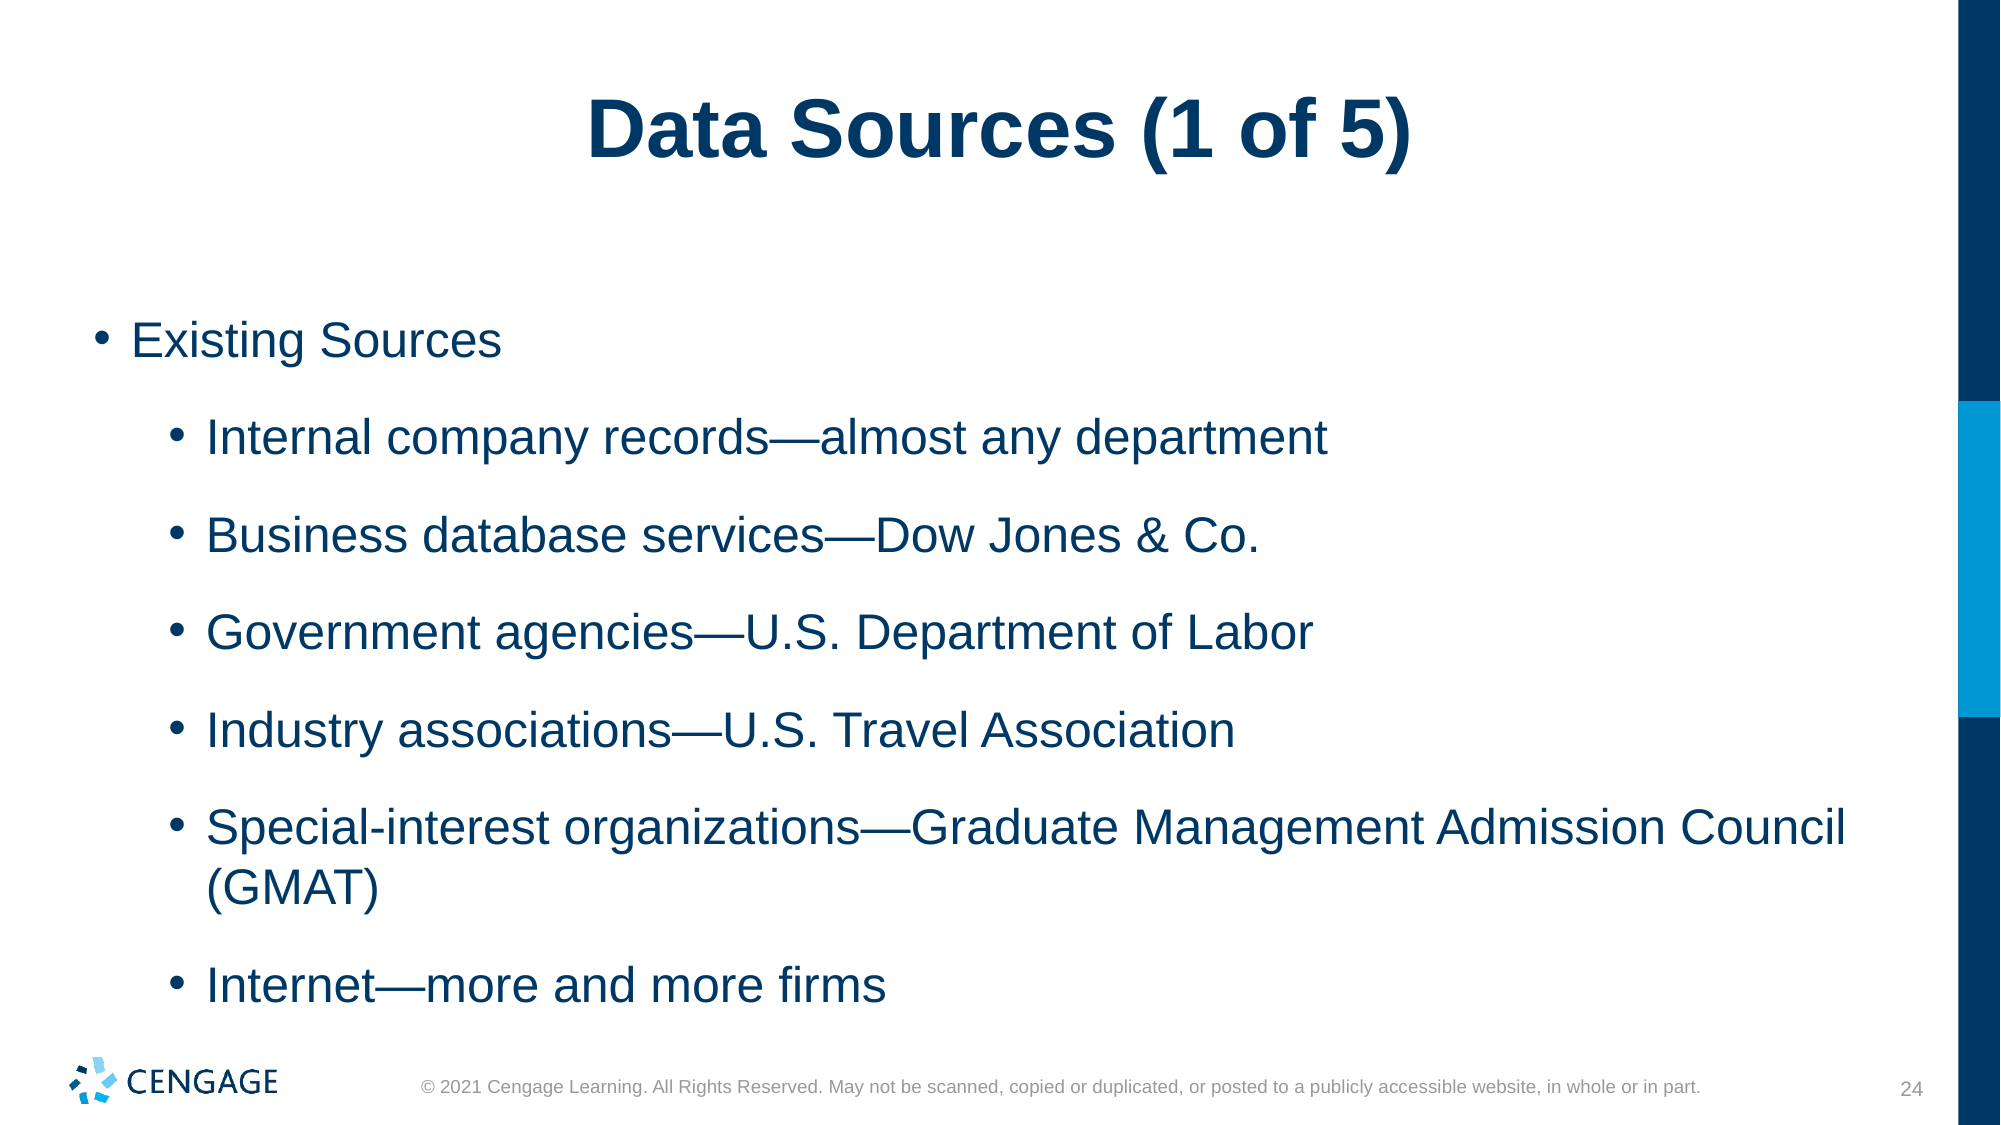

# Data Sources (1 of 5)
Existing Sources
Internal company records—almost any department
Business database services—Dow Jones & Co.
Government agencies—U.S. Department of Labor
Industry associations—U.S. Travel Association
Special-interest organizations—Graduate Management Admission Council (GMAT)
Internet—more and more firms